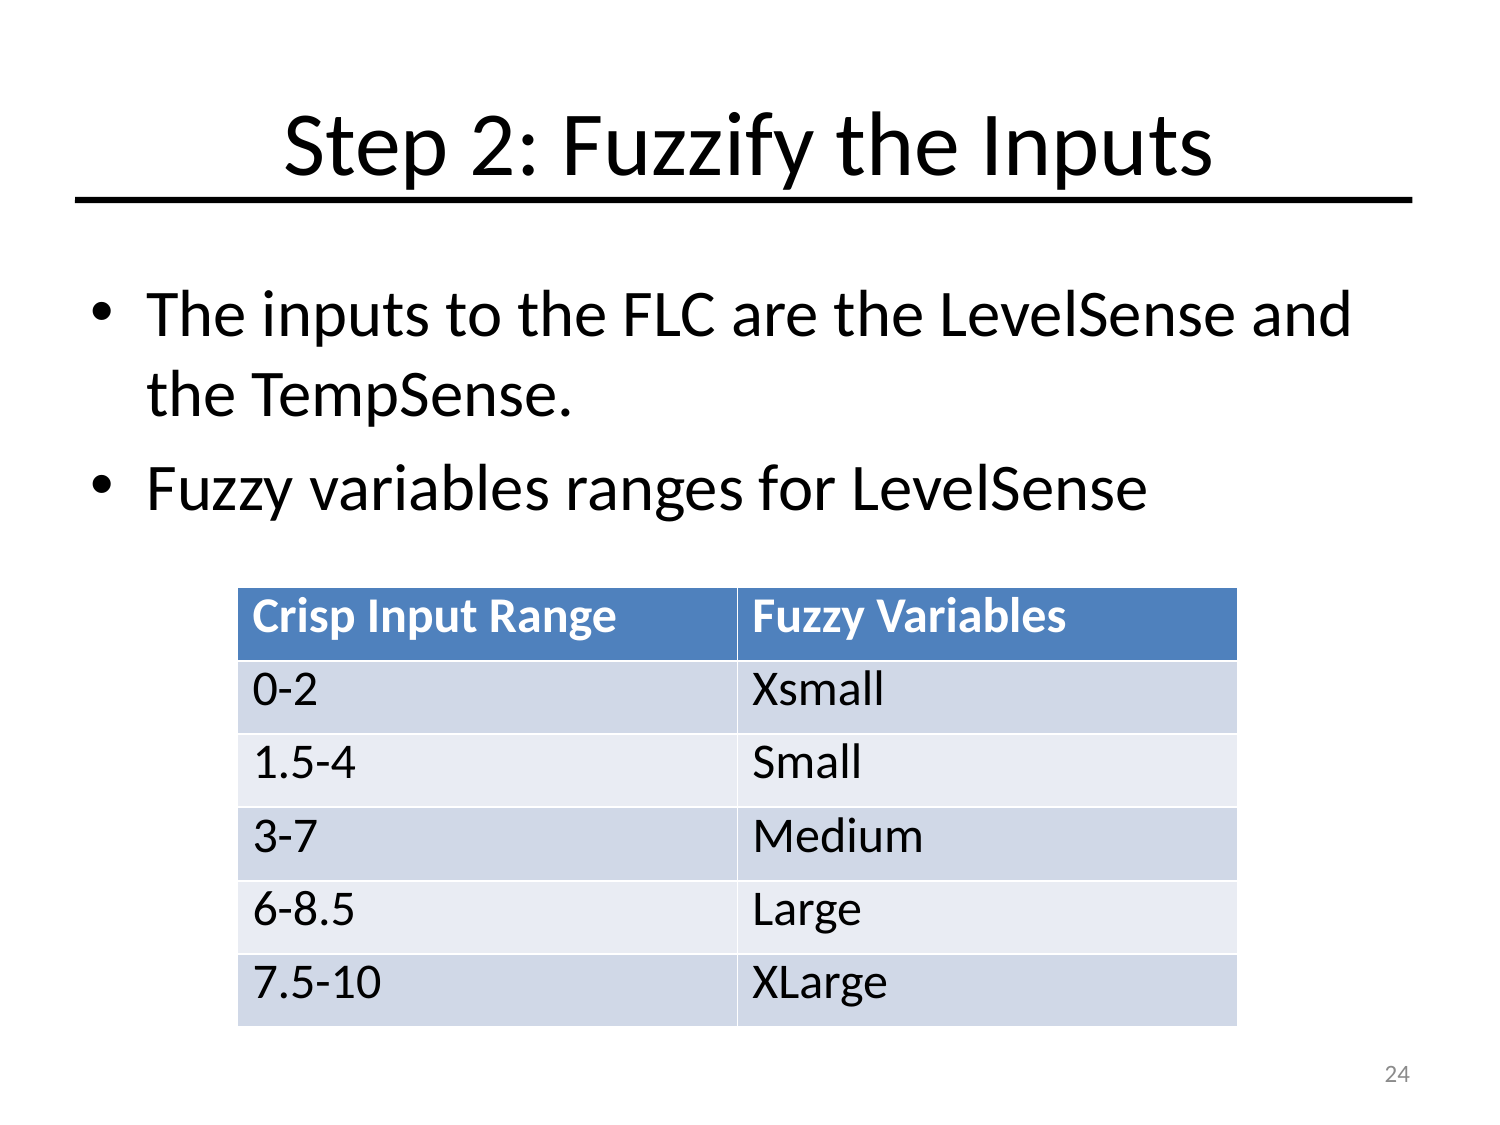

# Step 2: Fuzzify the Inputs

The inputs to the FLC are the LevelSense and the TempSense.
Fuzzy variables ranges for LevelSense

| Crisp Input Range | Fuzzy Variables |
| --- | --- |
| 0-2 | Xsmall |
| 1.5-4 | Small |
| 3-7 | Medium |
| 6-8.5 | Large |
| 7.5-10 | XLarge |
24